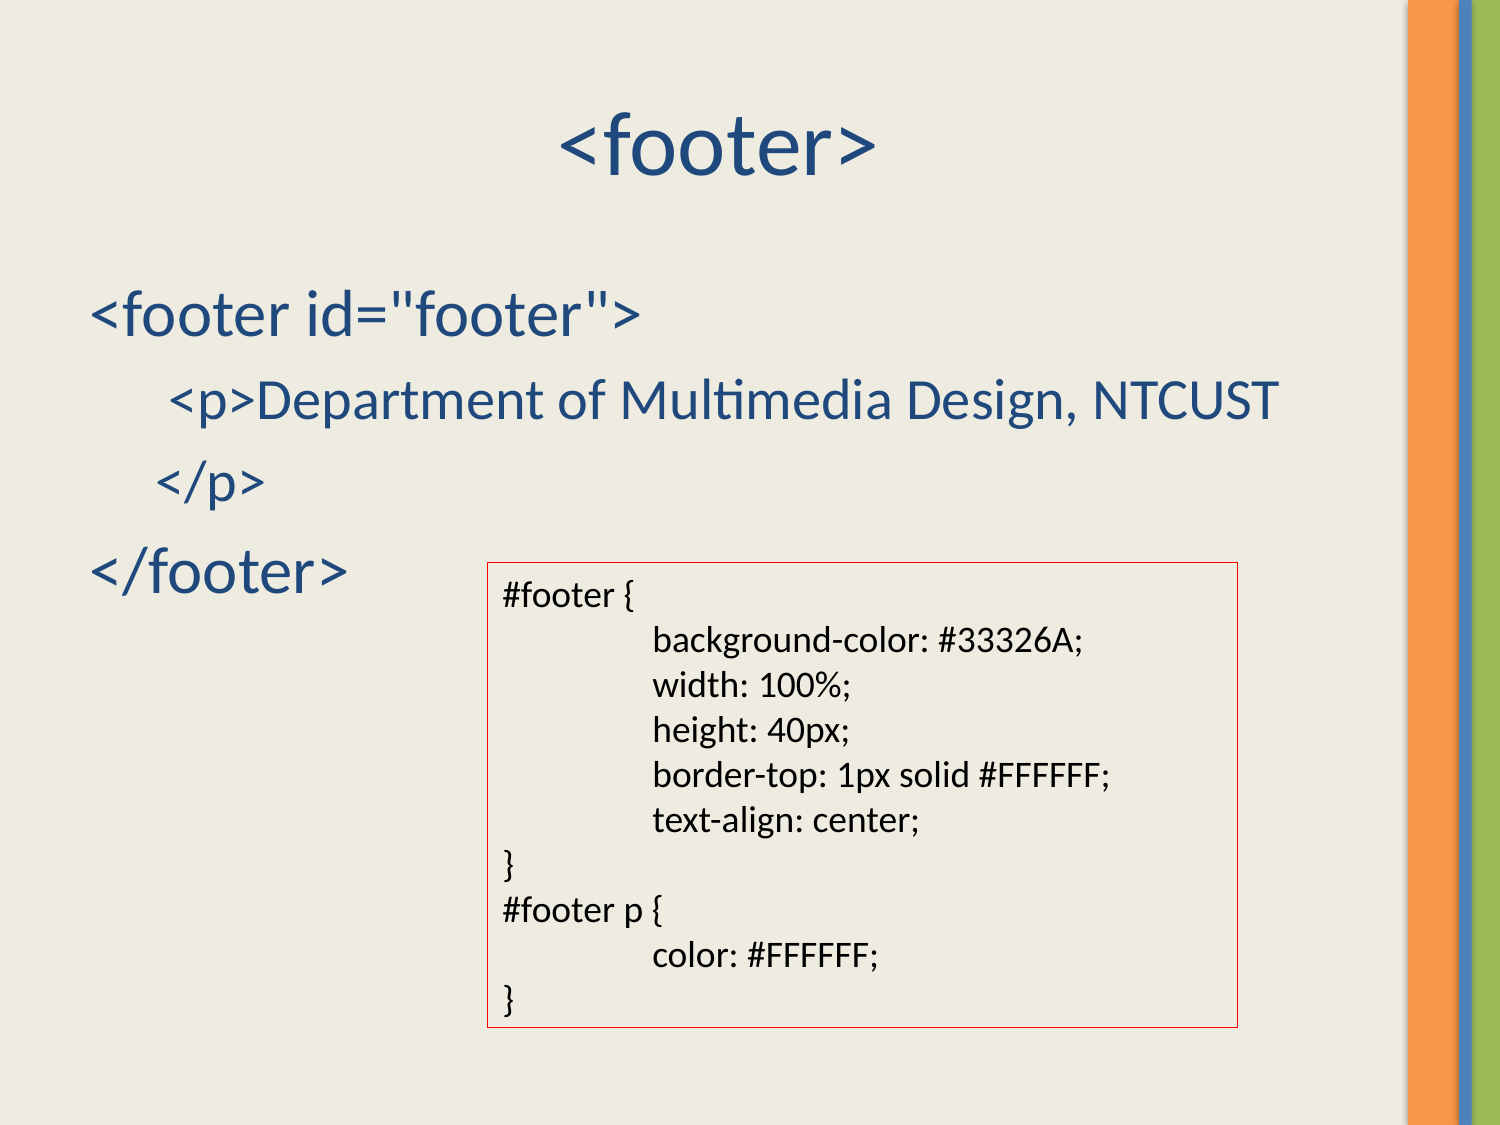

# <footer>
<footer id="footer">
 <p>Department of Multimedia Design, NTCUST
</p>
</footer>
#footer {
	background-color: #33326A;
	width: 100%;
	height: 40px;
	border-top: 1px solid #FFFFFF;
	text-align: center;
}
#footer p {
	color: #FFFFFF;
}